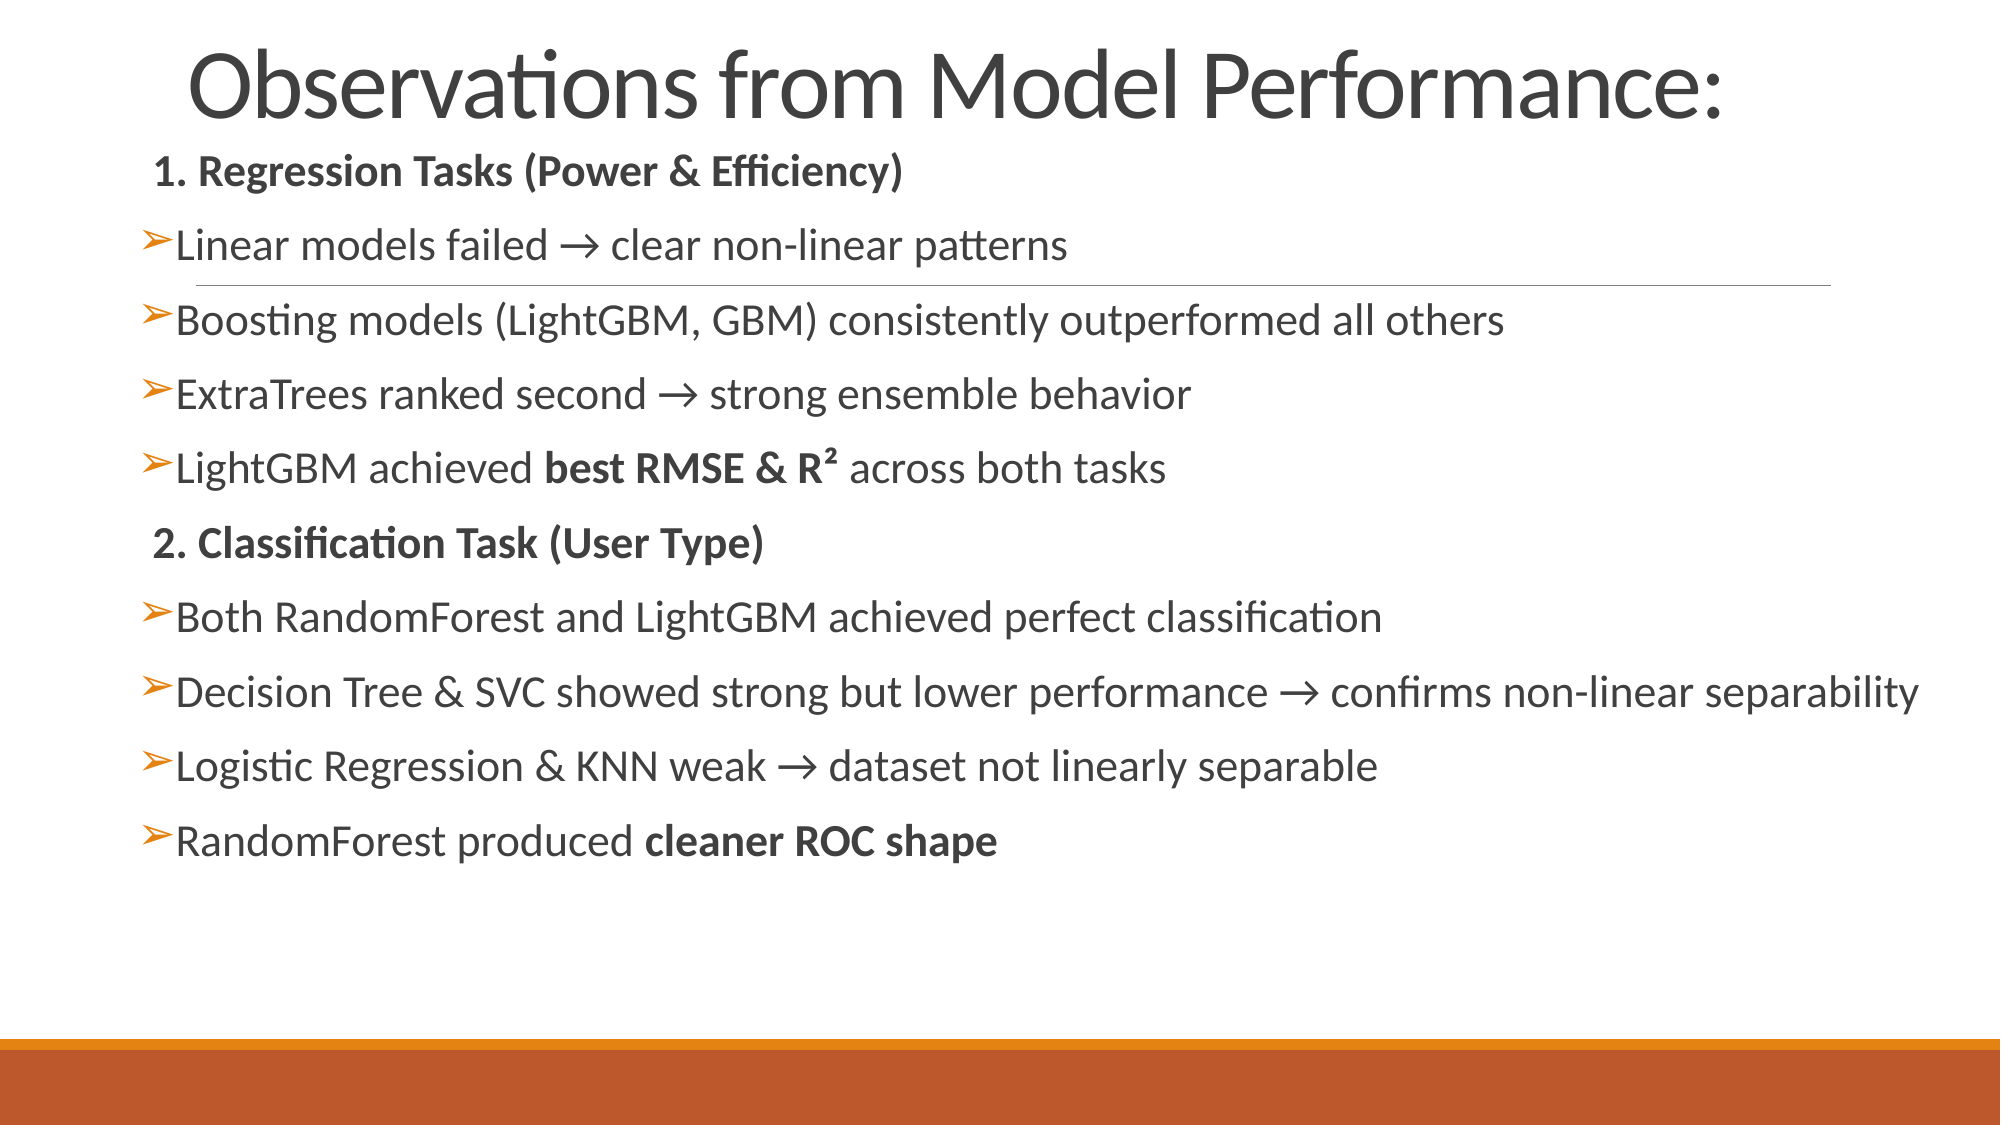

# Observations from Model Performance:
1. Regression Tasks (Power & Efficiency)
Linear models failed → clear non-linear patterns
Boosting models (LightGBM, GBM) consistently outperformed all others
ExtraTrees ranked second → strong ensemble behavior
LightGBM achieved best RMSE & R² across both tasks
2. Classification Task (User Type)
Both RandomForest and LightGBM achieved perfect classification
Decision Tree & SVC showed strong but lower performance → confirms non-linear separability
Logistic Regression & KNN weak → dataset not linearly separable
RandomForest produced cleaner ROC shape